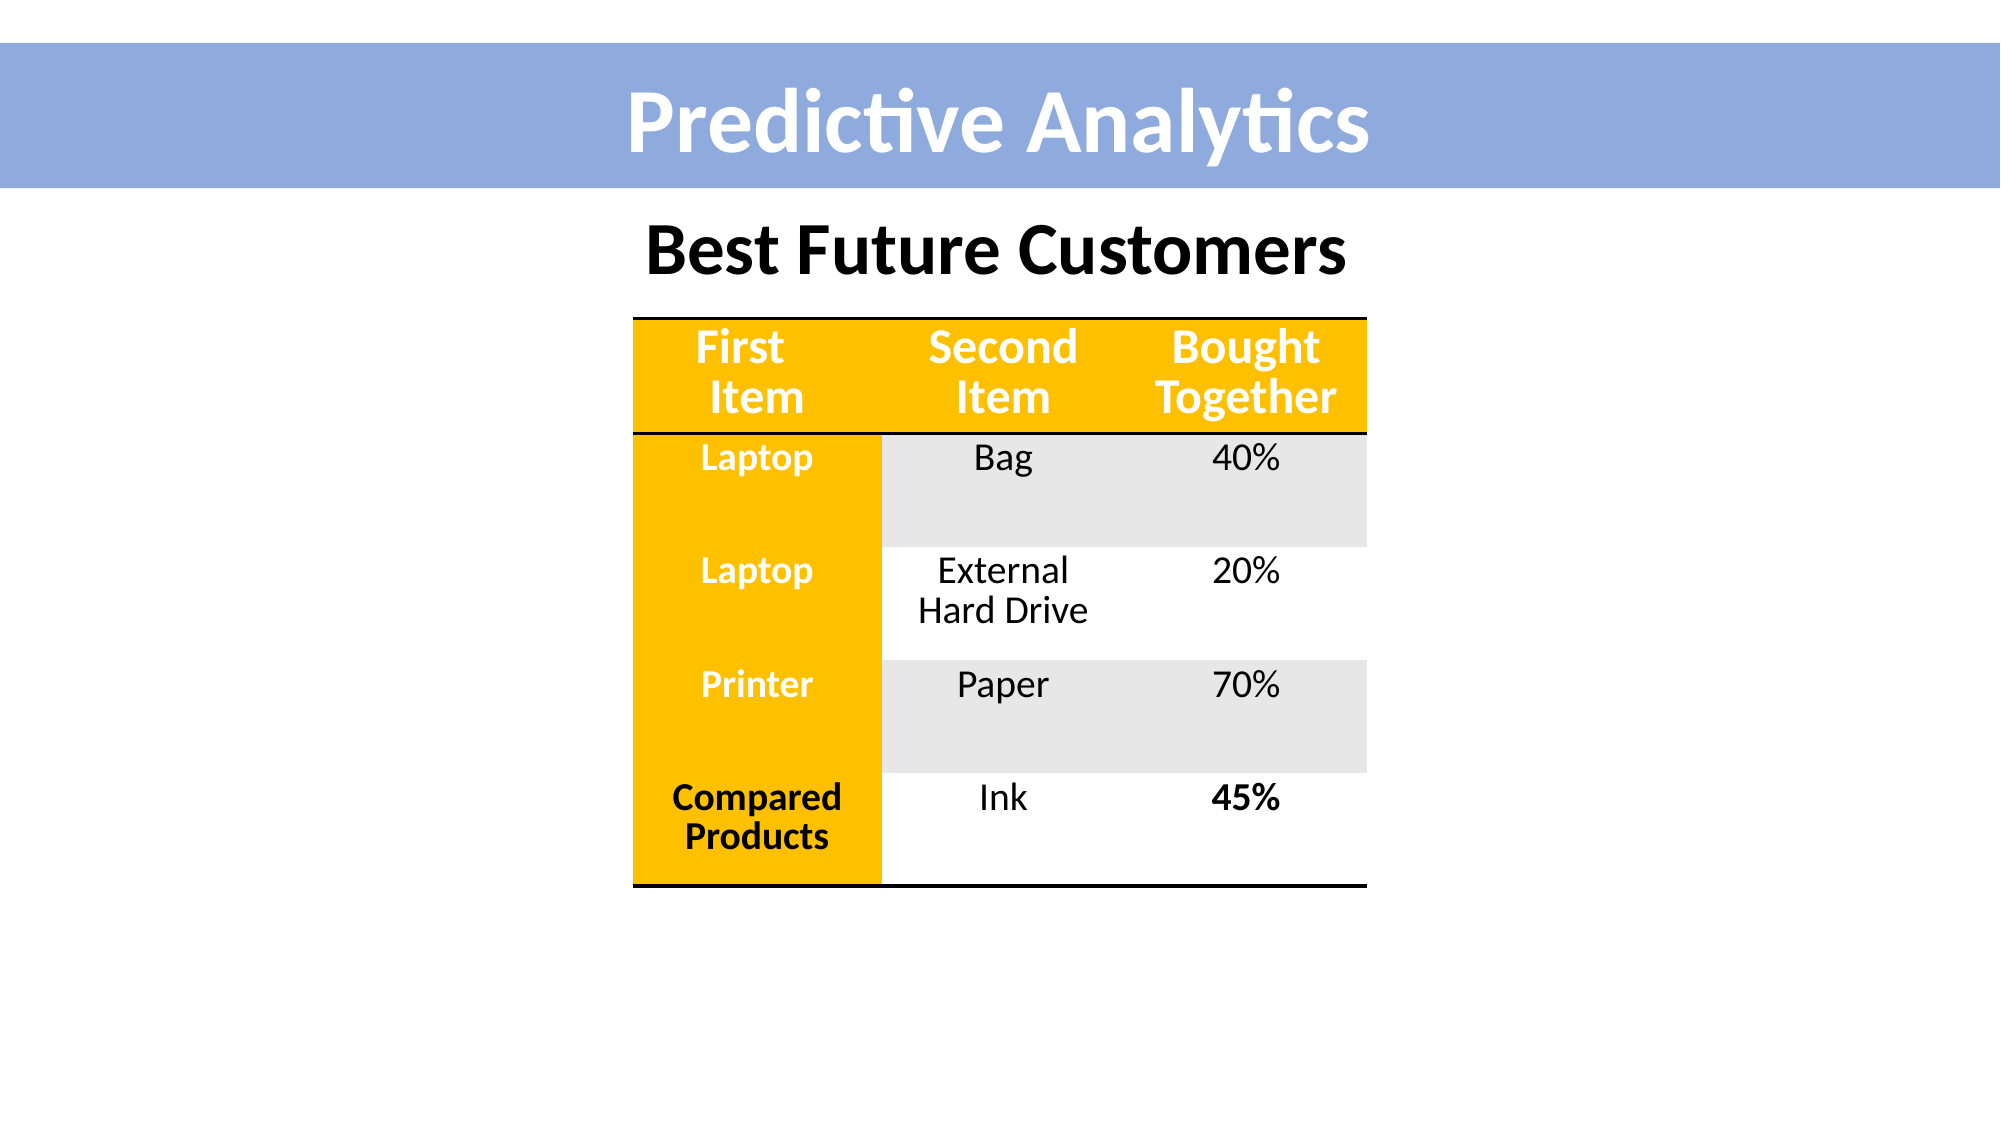

Predictive Analytics
Best Future Customers
| First Item | Second Item | Bought Together |
| --- | --- | --- |
| Laptop | Bag | 40% |
| Laptop | External Hard Drive | 20% |
| Printer | Paper | 70% |
| Compared Products | Ink | 45% |